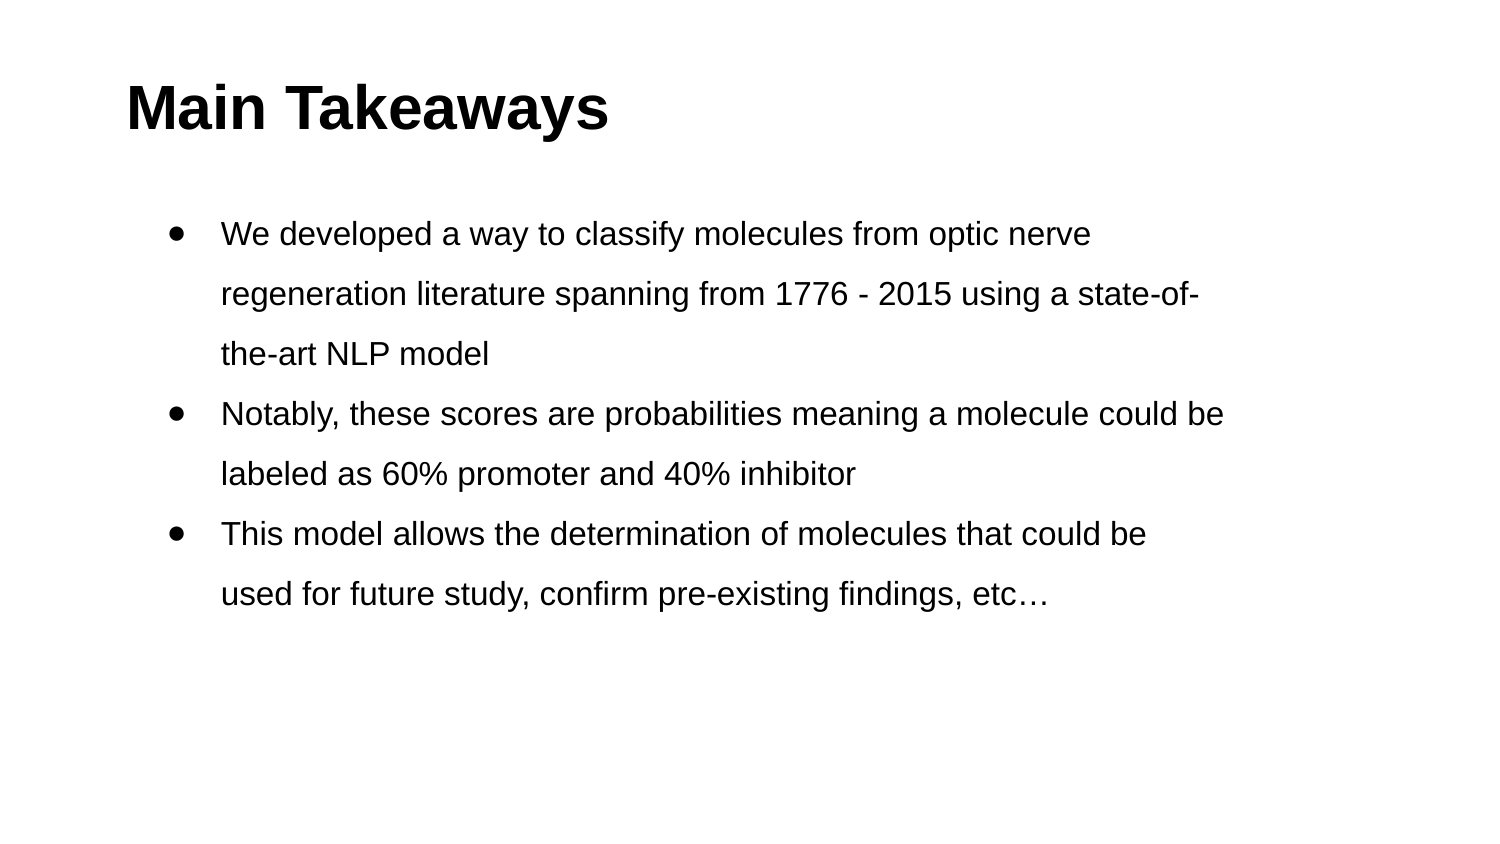

Main Takeaways

We developed a way to classify molecules from optic nerve regeneration literature spanning from 1776 - 2015 using a state-of-the-art NLP model
Notably, these scores are probabilities meaning a molecule could be labeled as 60% promoter and 40% inhibitor
This model allows the determination of molecules that could be used for future study, confirm pre-existing findings, etc…